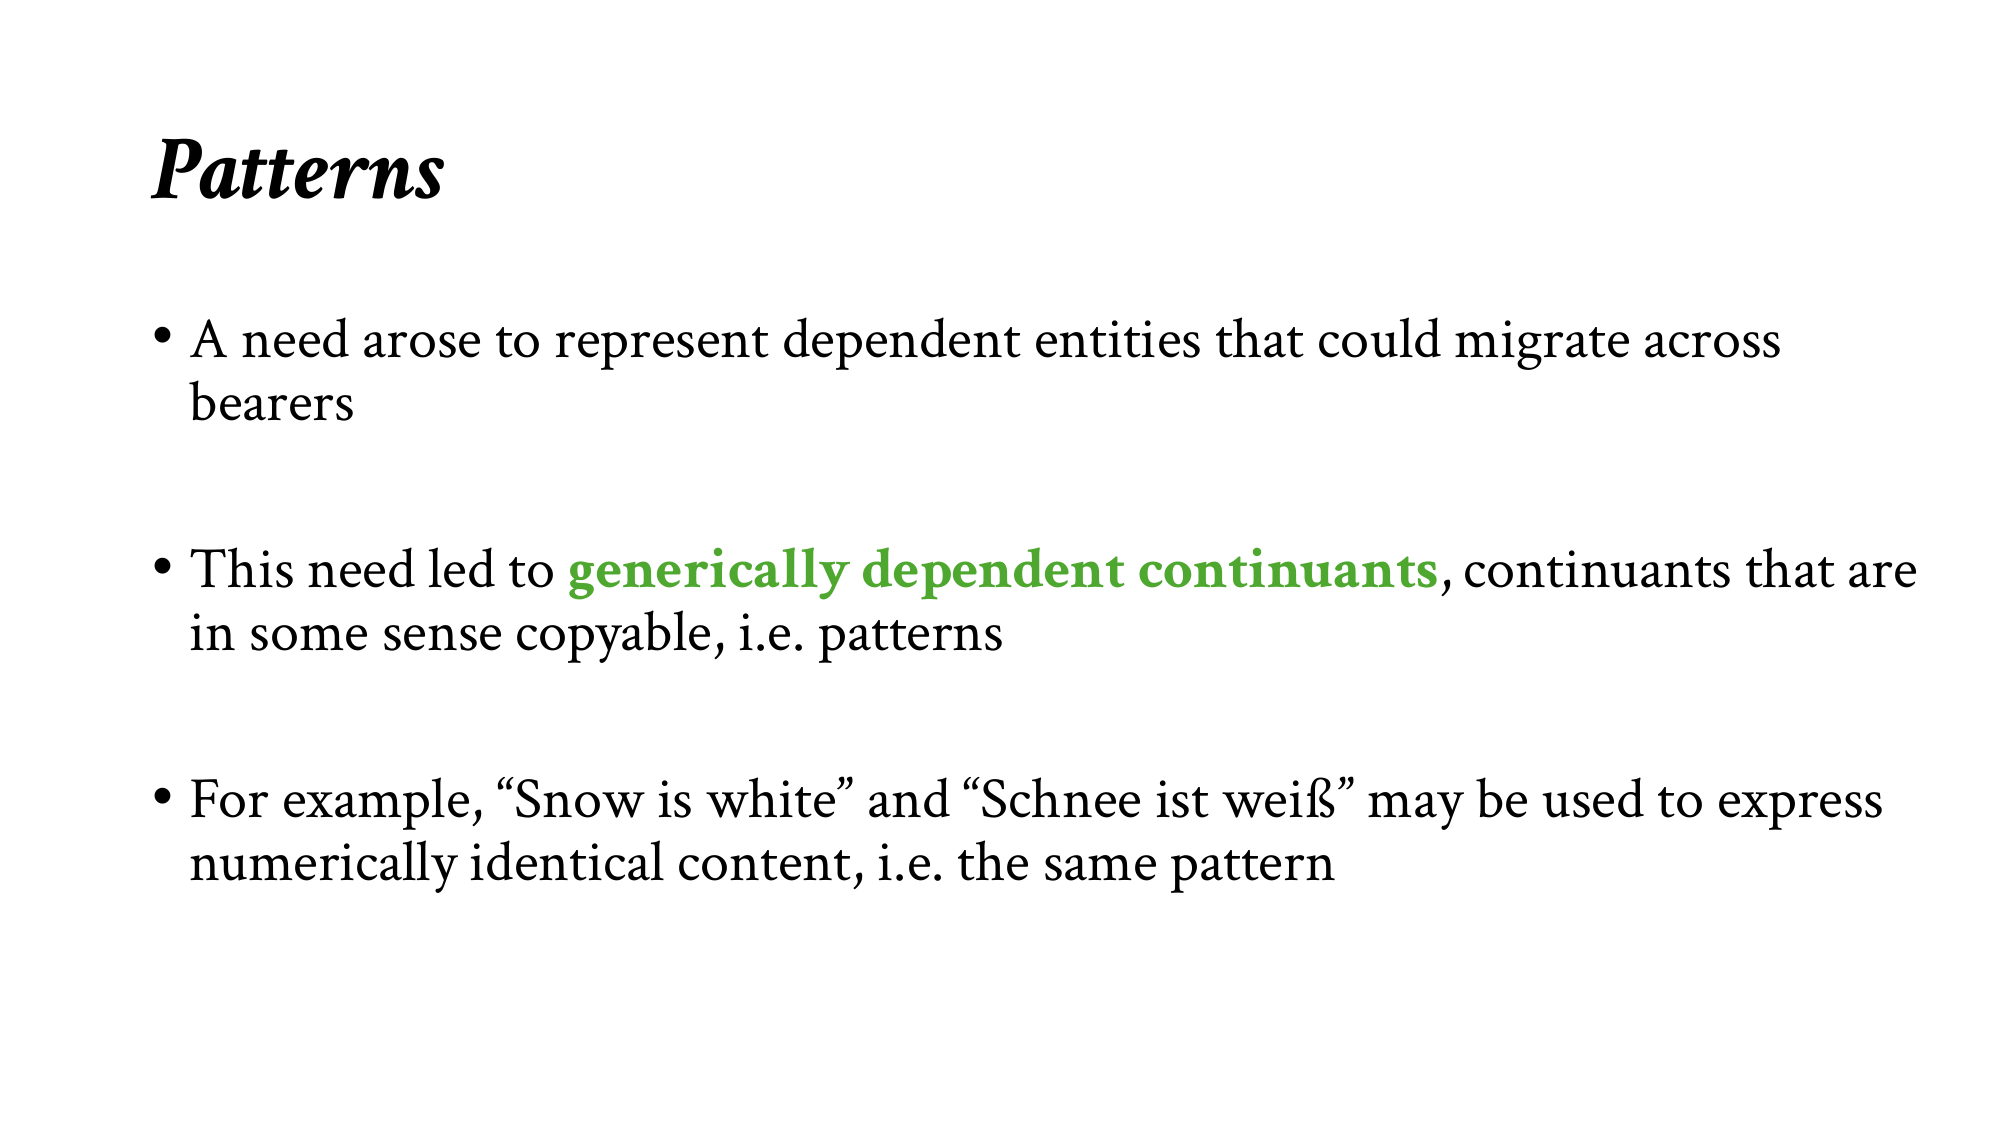

# Patterns
A need arose to represent dependent entities that could migrate across bearers

This need led to generically dependent continuants, continuants that are in some sense copyable, i.e. patterns

For example, “Snow is white” and “Schnee ist weiß” may be used to express numerically identical content, i.e. the same pattern